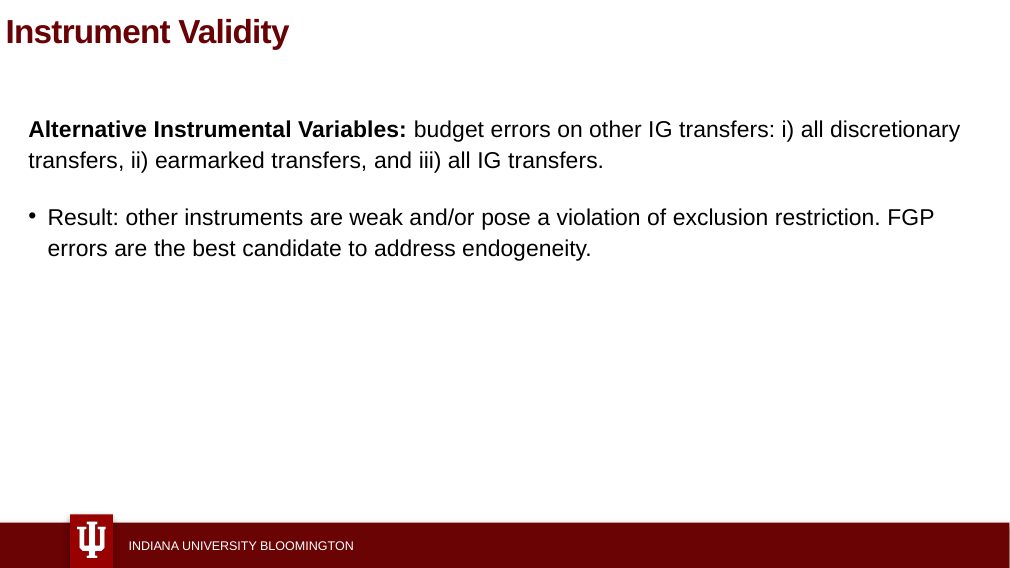

Instrument Validity
Alternative Instrumental Variables: budget errors on other IG transfers: i) all discretionary transfers, ii) earmarked transfers, and iii) all IG transfers.
Result: other instruments are weak and/or pose a violation of exclusion restriction. FGP errors are the best candidate to address endogeneity.